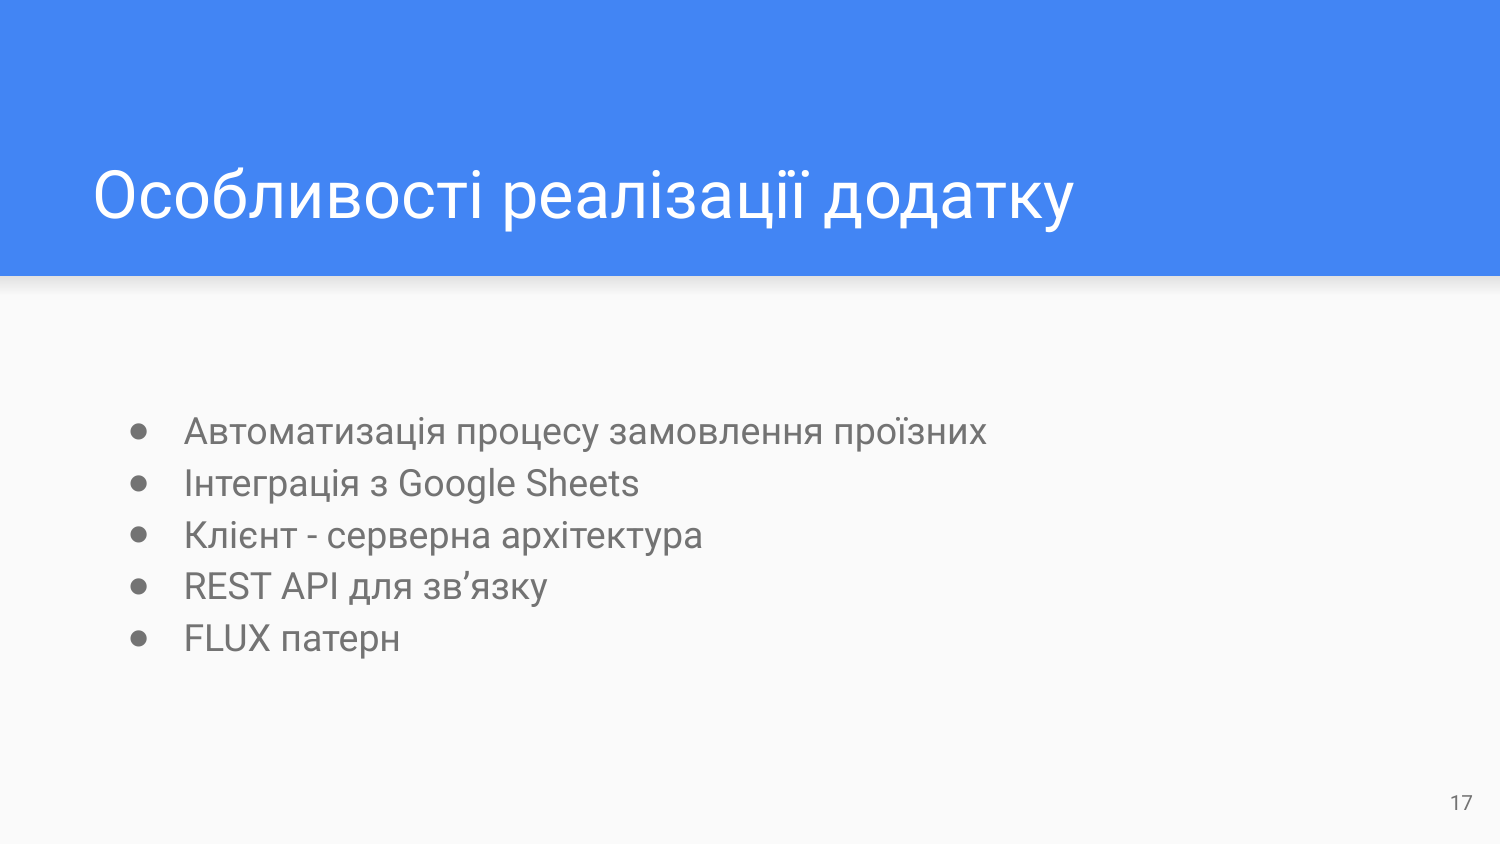

# Особливості реалізації додатку
Автоматизація процесу замовлення проїзних
Інтеграція з Google Sheets
Клієнт - серверна архітектура
REST API для зв’язку
FLUX патерн

17